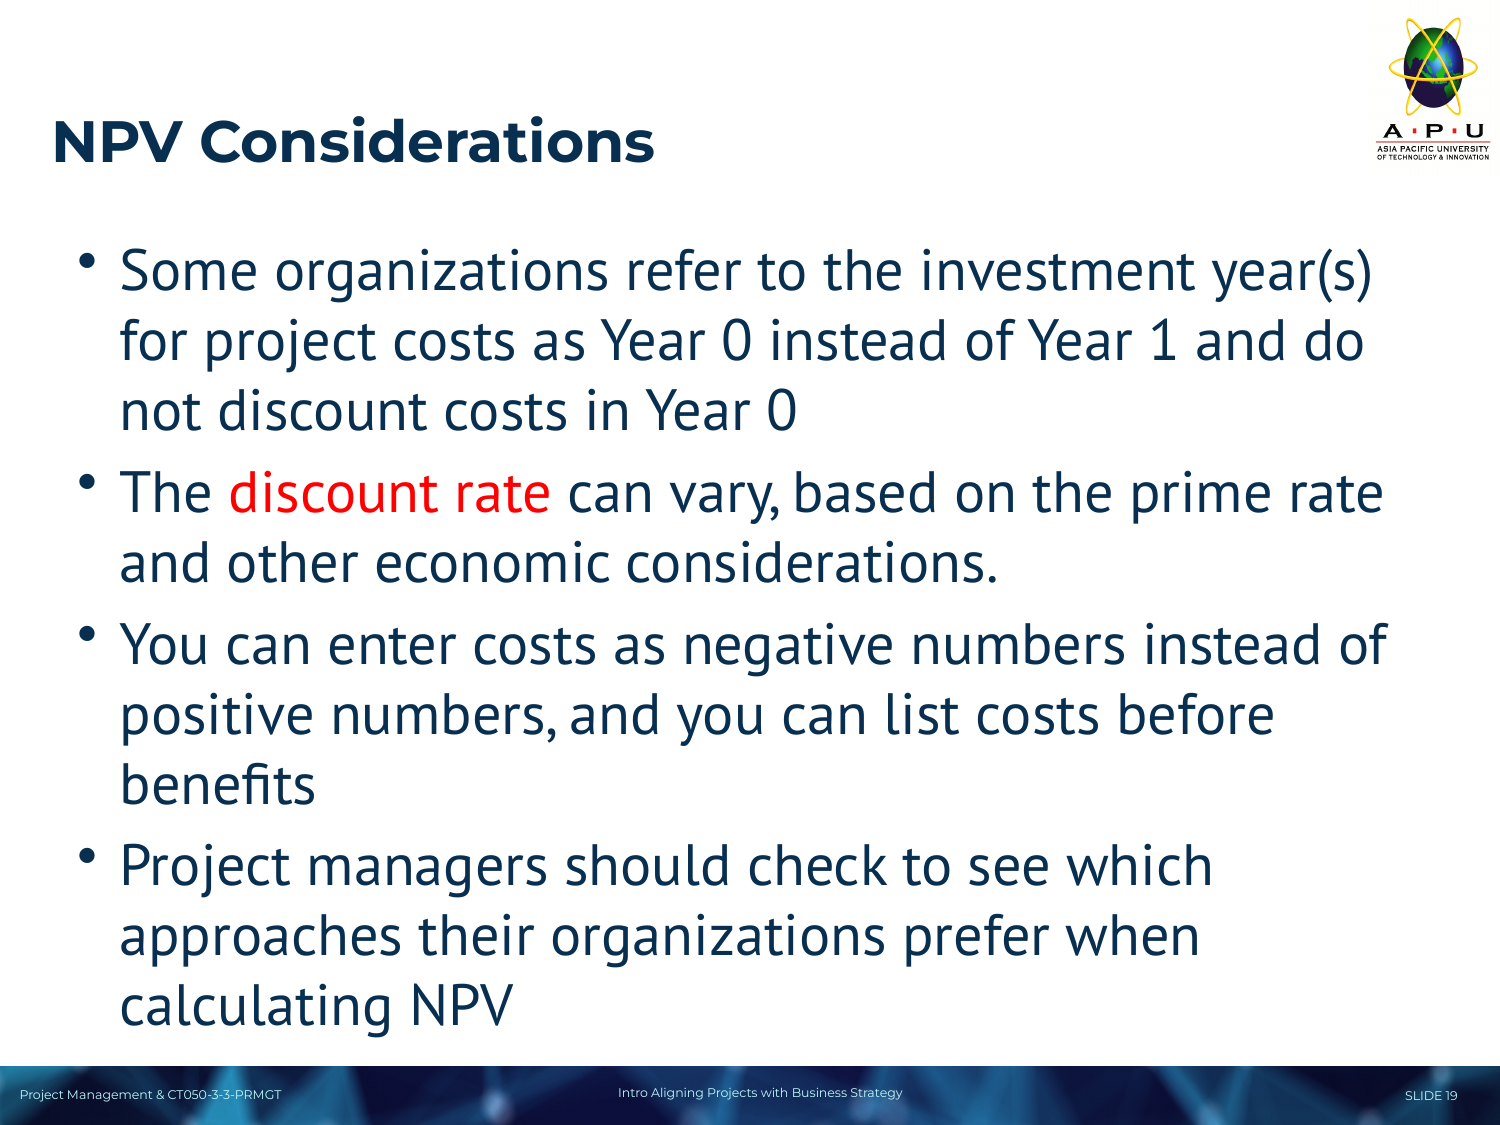

# NPV Considerations
Some organizations refer to the investment year(s) for project costs as Year 0 instead of Year 1 and do not discount costs in Year 0
The discount rate can vary, based on the prime rate and other economic considerations.
You can enter costs as negative numbers instead of positive numbers, and you can list costs before benefits
Project managers should check to see which approaches their organizations prefer when calculating NPV